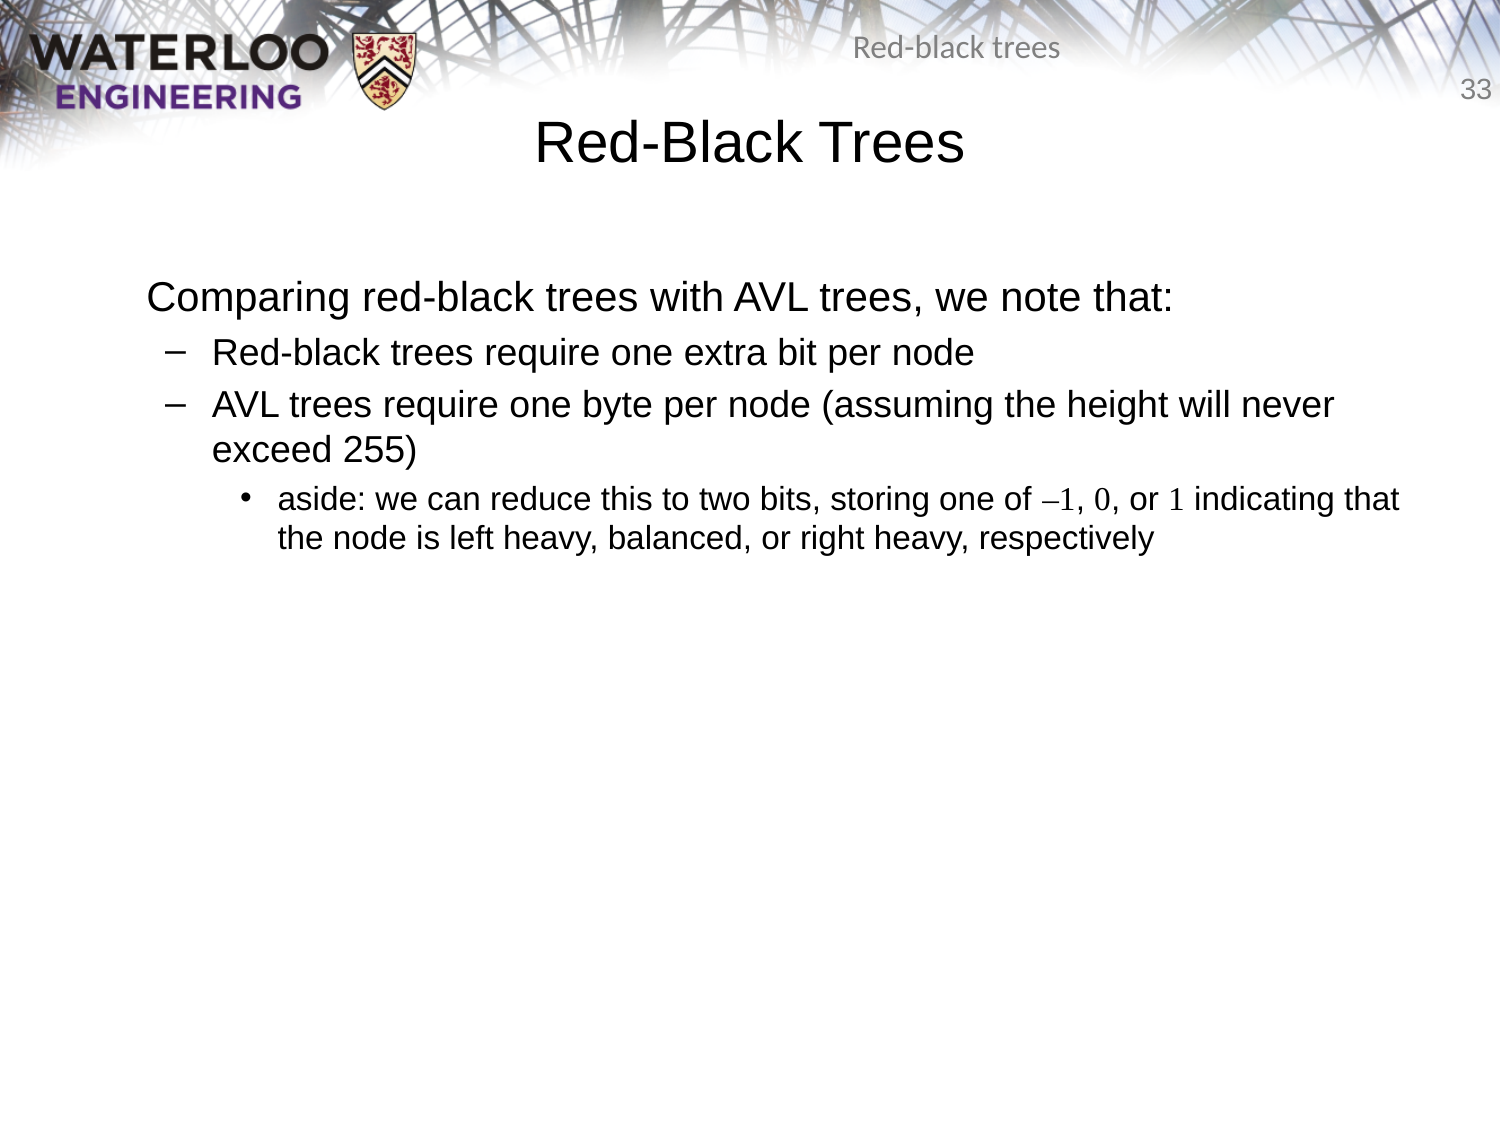

# Red-Black Trees
	Comparing red-black trees with AVL trees, we note that:
Red-black trees require one extra bit per node
AVL trees require one byte per node (assuming the height will never exceed 255)
aside: we can reduce this to two bits, storing one of –1, 0, or 1 indicating that the node is left heavy, balanced, or right heavy, respectively